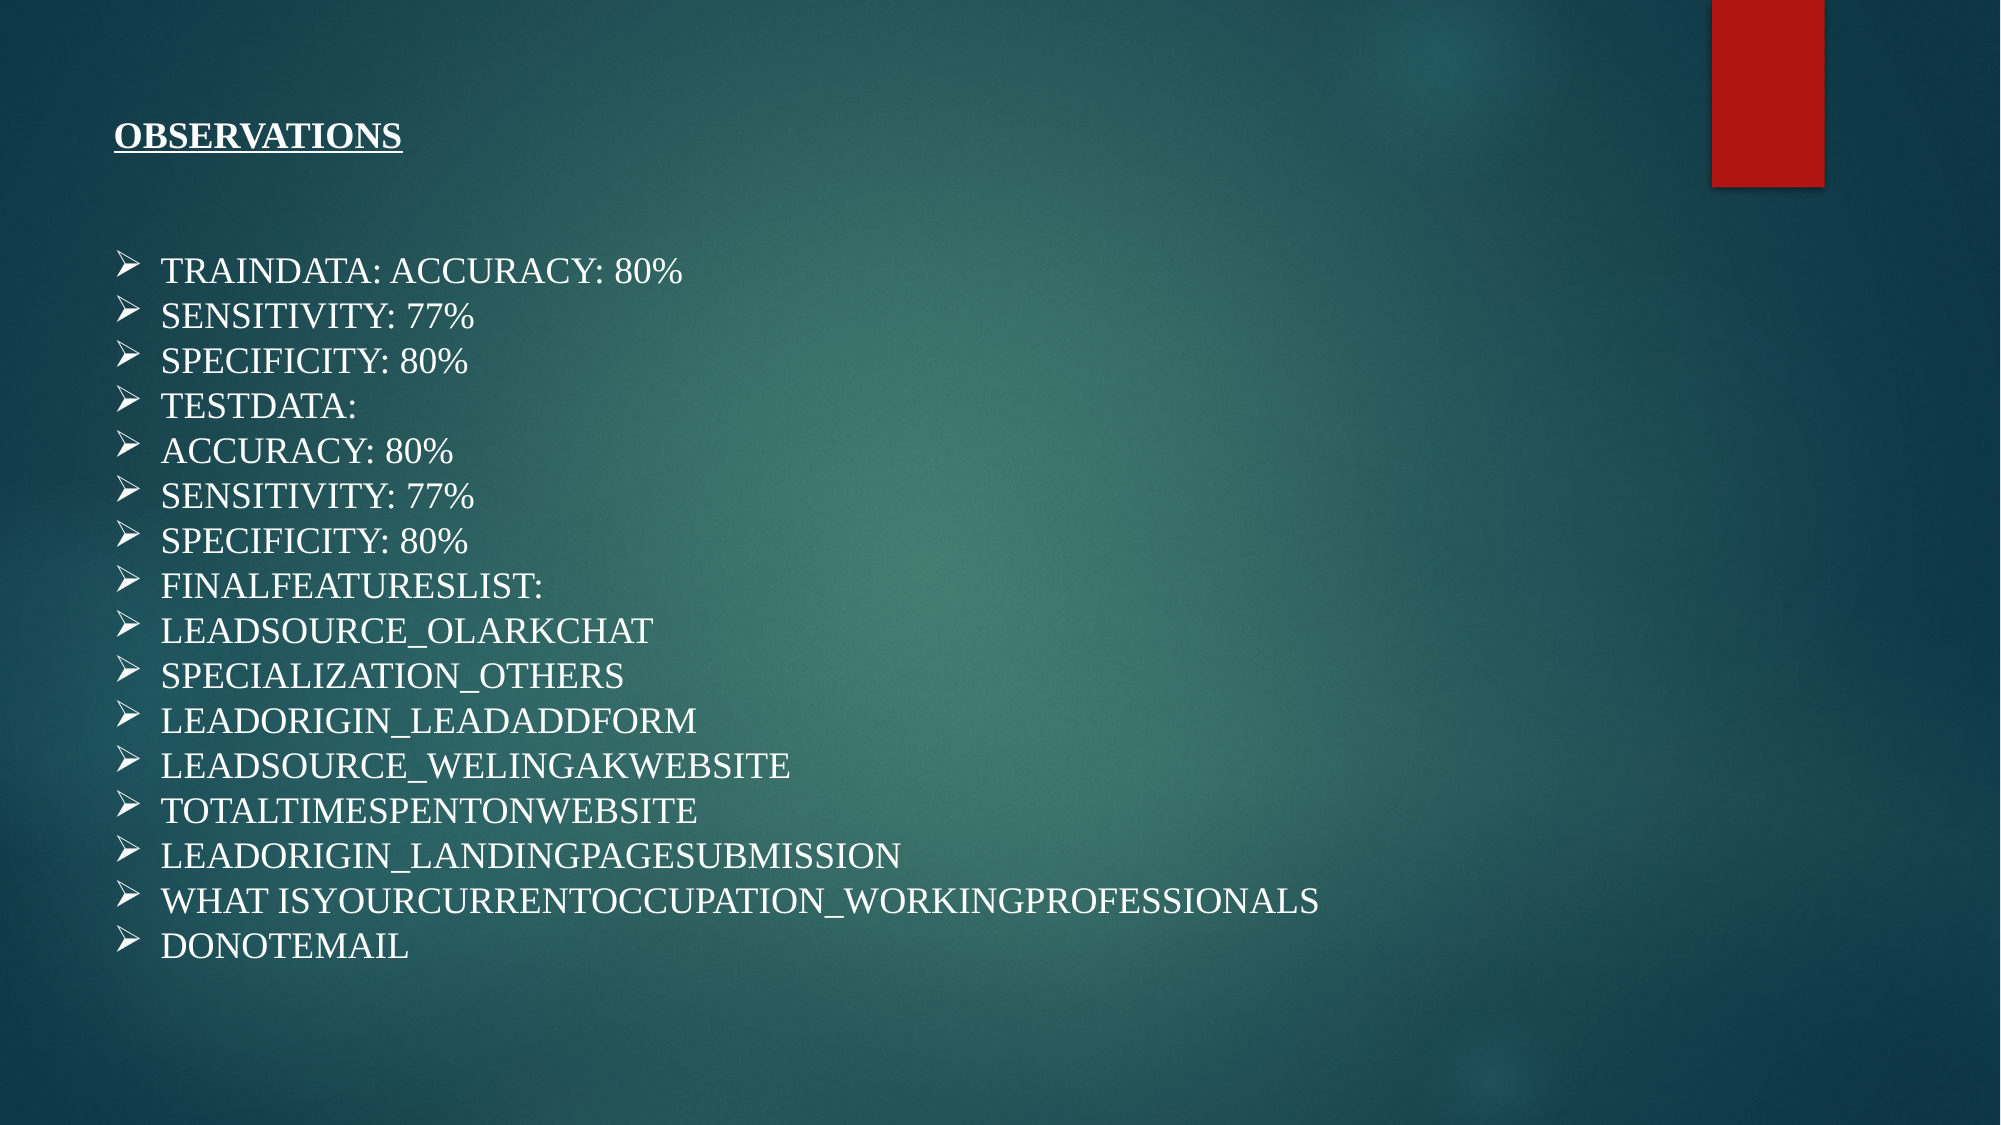

OBSERVATIONS

TRAINDATA: ACCURACY: 80%
SENSITIVITY: 77%
SPECIFICITY: 80%
TESTDATA:
ACCURACY: 80%
SENSITIVITY: 77%
SPECIFICITY: 80%
FINALFEATURESLIST:
LEADSOURCE_OLARKCHAT
SPECIALIZATION_OTHERS
LEADORIGIN_LEADADDFORM
LEADSOURCE_WELINGAKWEBSITE
TOTALTIMESPENTONWEBSITE
LEADORIGIN_LANDINGPAGESUBMISSION
WHAT ISYOURCURRENTOCCUPATION_WORKINGPROFESSIONALS
DONOTEMAIL